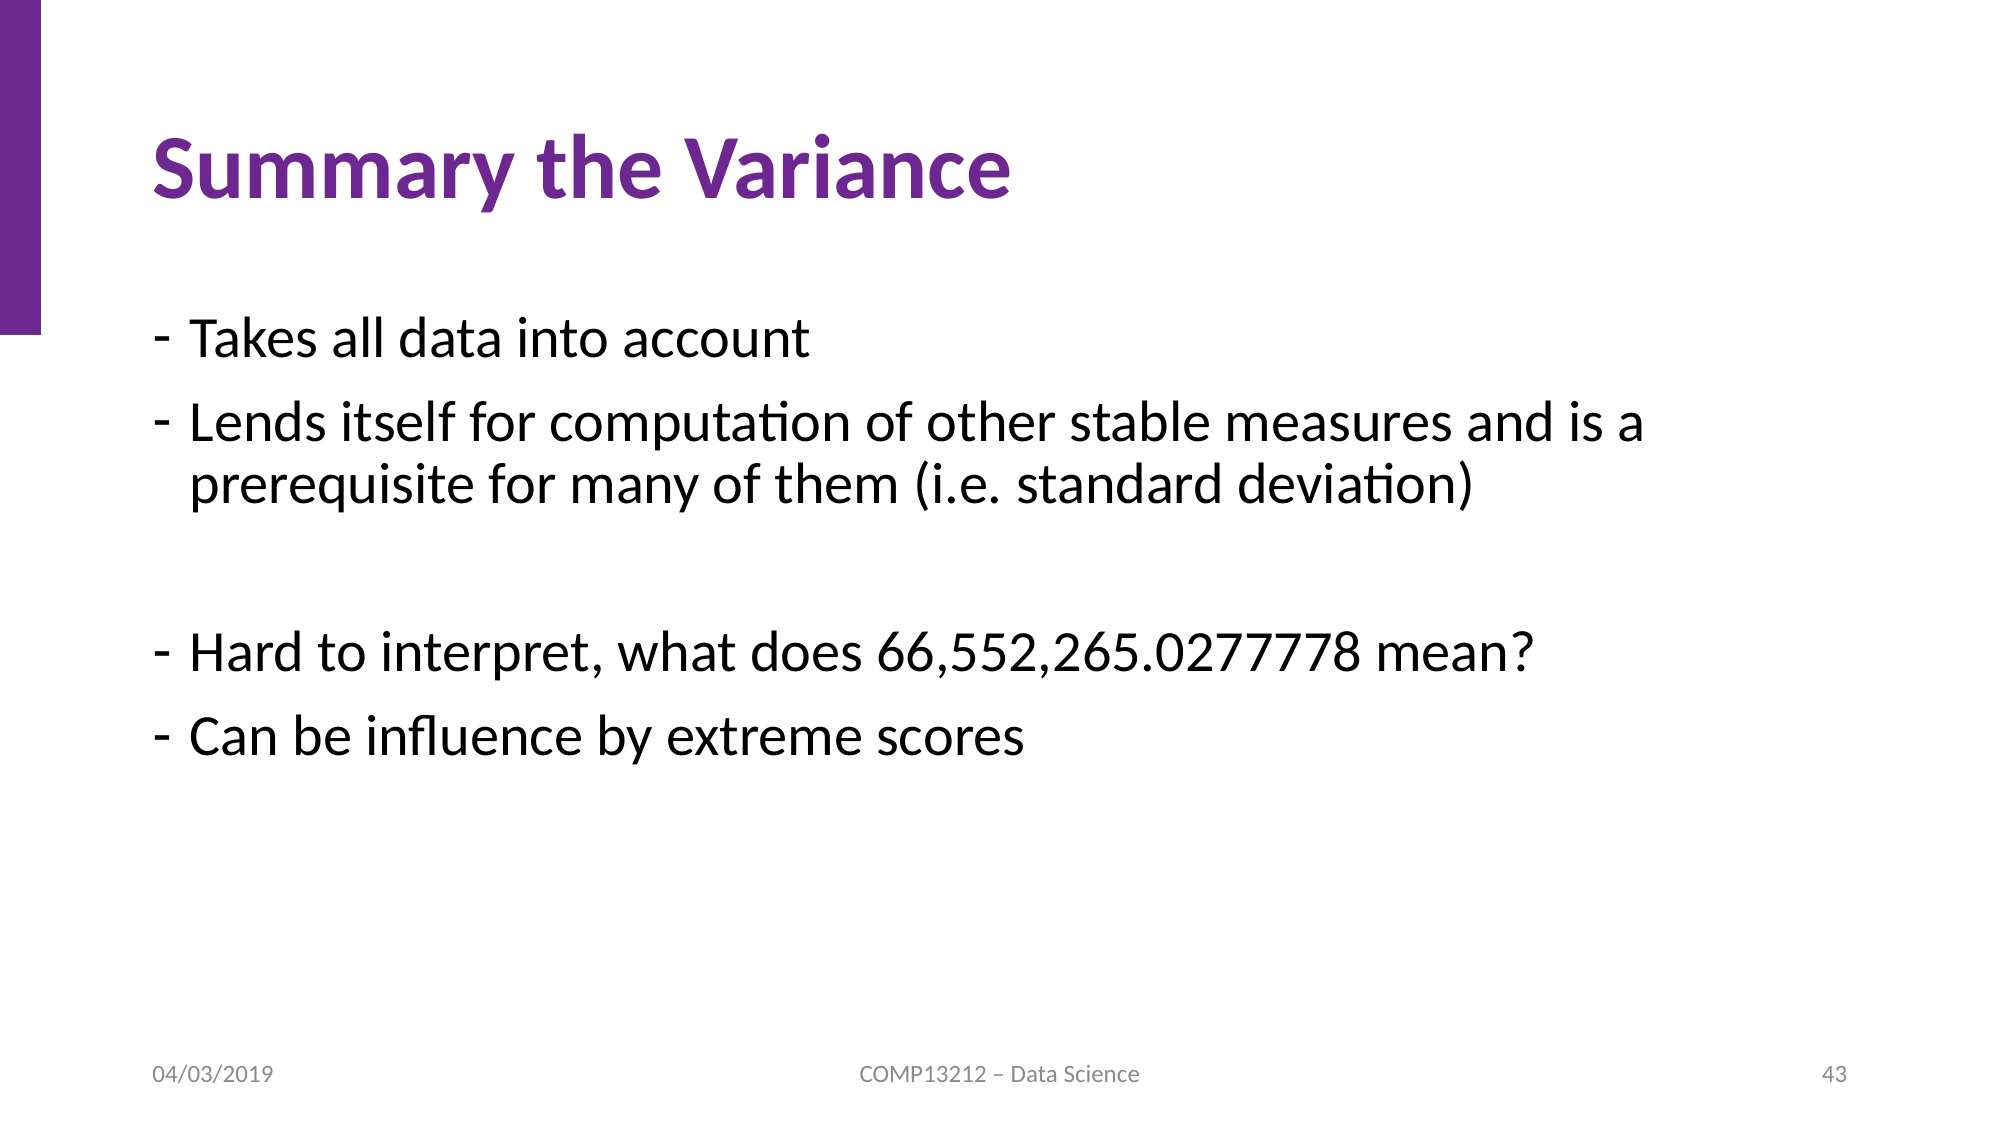

# Summary the Variance
Takes all data into account
Lends itself for computation of other stable measures and is a prerequisite for many of them (i.e. standard deviation)

Hard to interpret, what does 66,552,265.0277778 mean?
Can be influence by extreme scores

04/03/2019
COMP13212 – Data Science
43